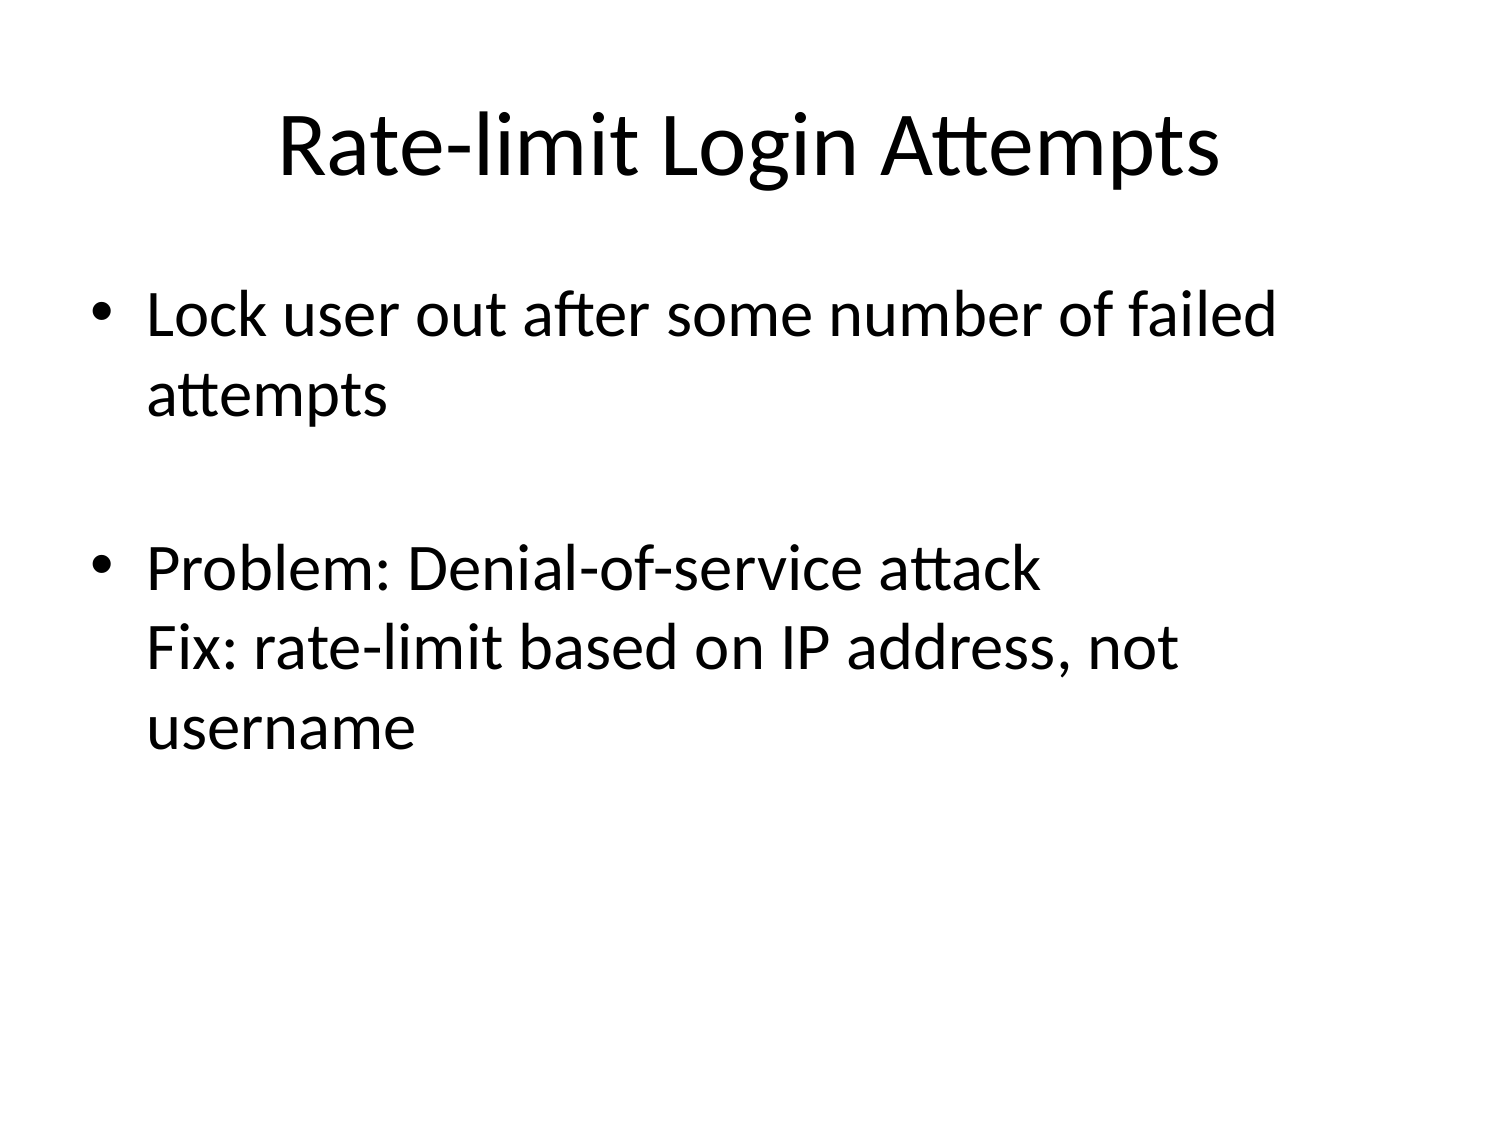

# Rate-limit Login Attempts
Lock user out after some number of failed attempts
Problem: Denial-of-service attack
Fix: rate-limit based on IP address, not username